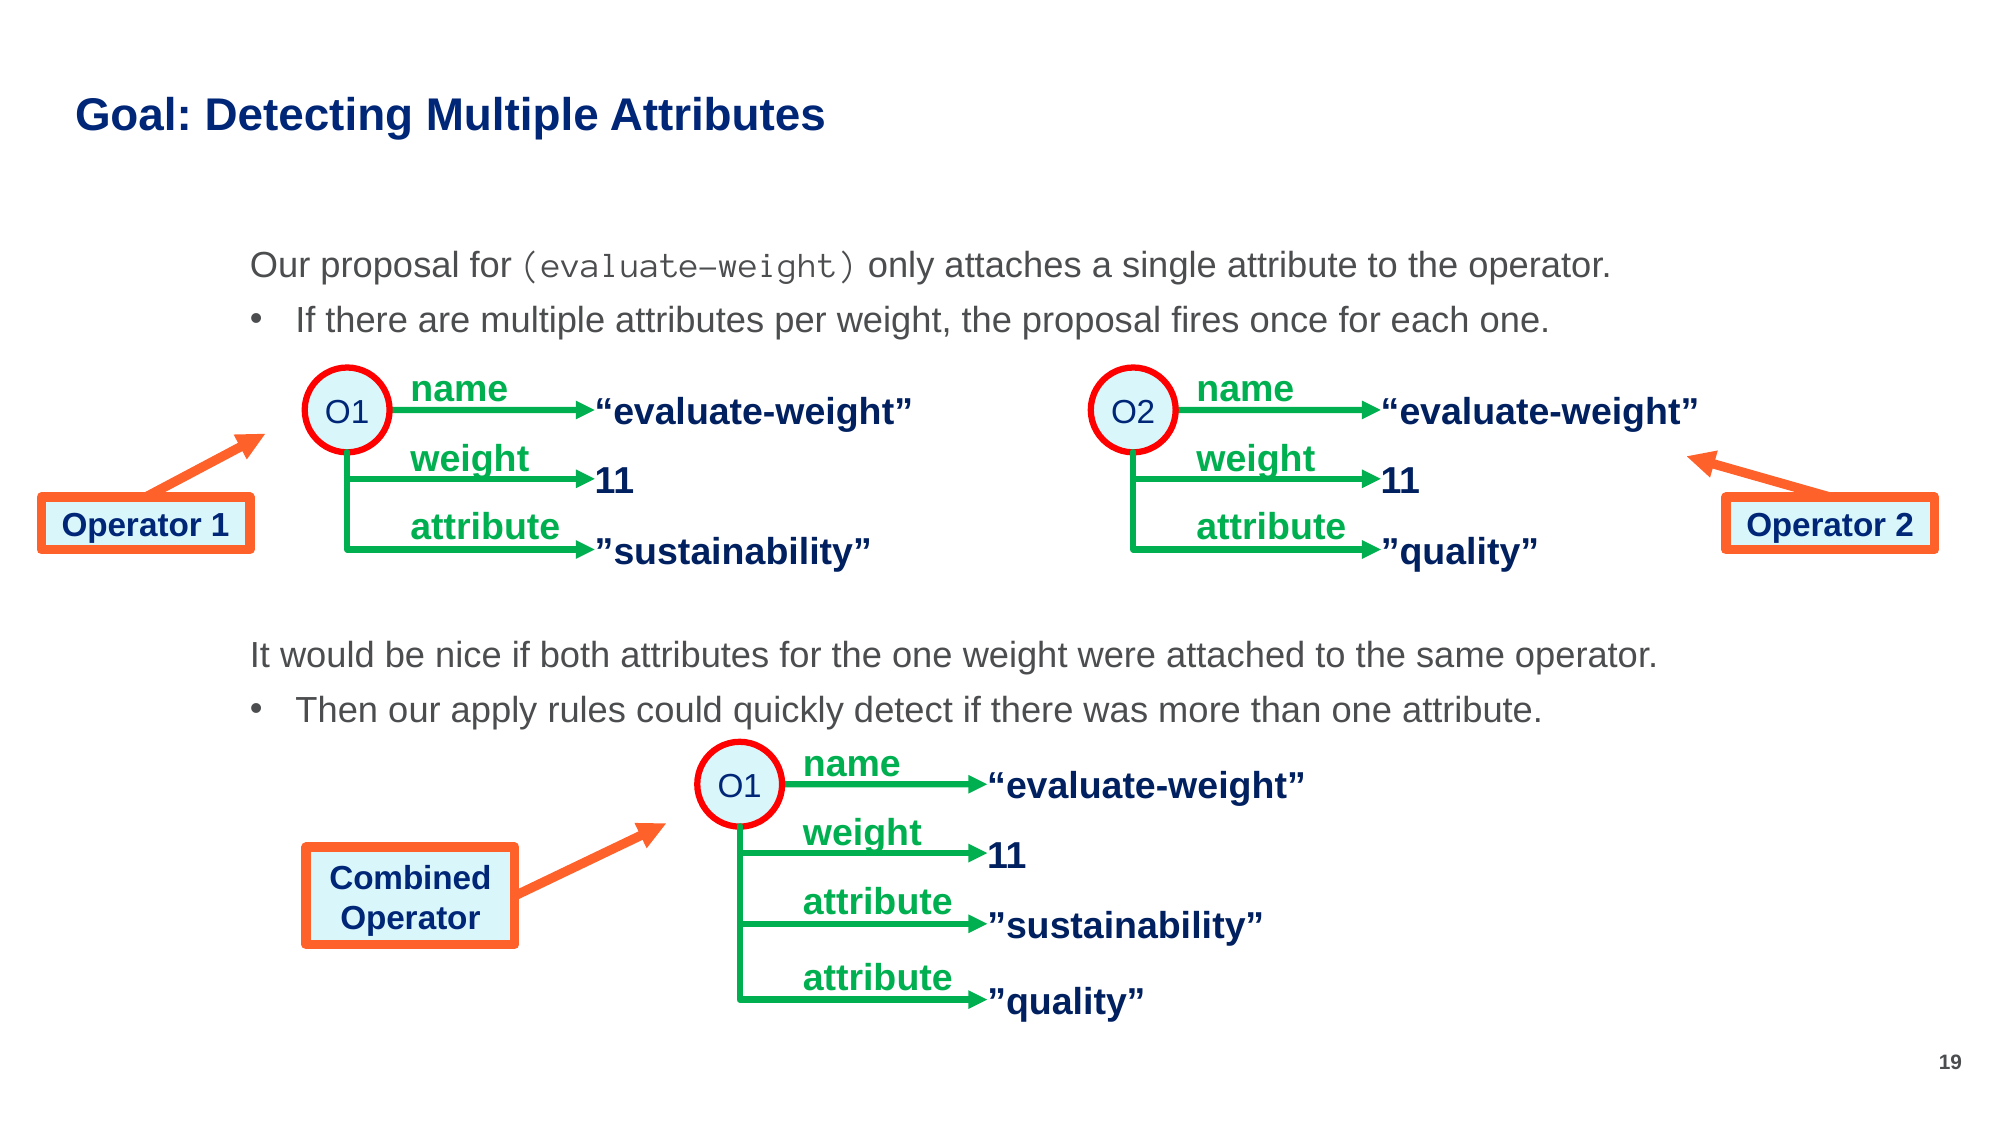

# Goal: Detecting Multiple Attributes
Our proposal for (evaluate-weight) only attaches a single attribute to the operator.
If there are multiple attributes per weight, the proposal fires once for each one.

It would be nice if both attributes for the one weight were attached to the same operator.
Then our apply rules could quickly detect if there was more than one attribute.

name
O1
“evaluate-weight”
weight
11
attribute
”sustainability”
name
O2
“evaluate-weight”
weight
11
attribute
”quality”
Operator 1
Operator 2
name
O1
“evaluate-weight”
weight
11
attribute
”sustainability”
attribute
”quality”
Combined Operator